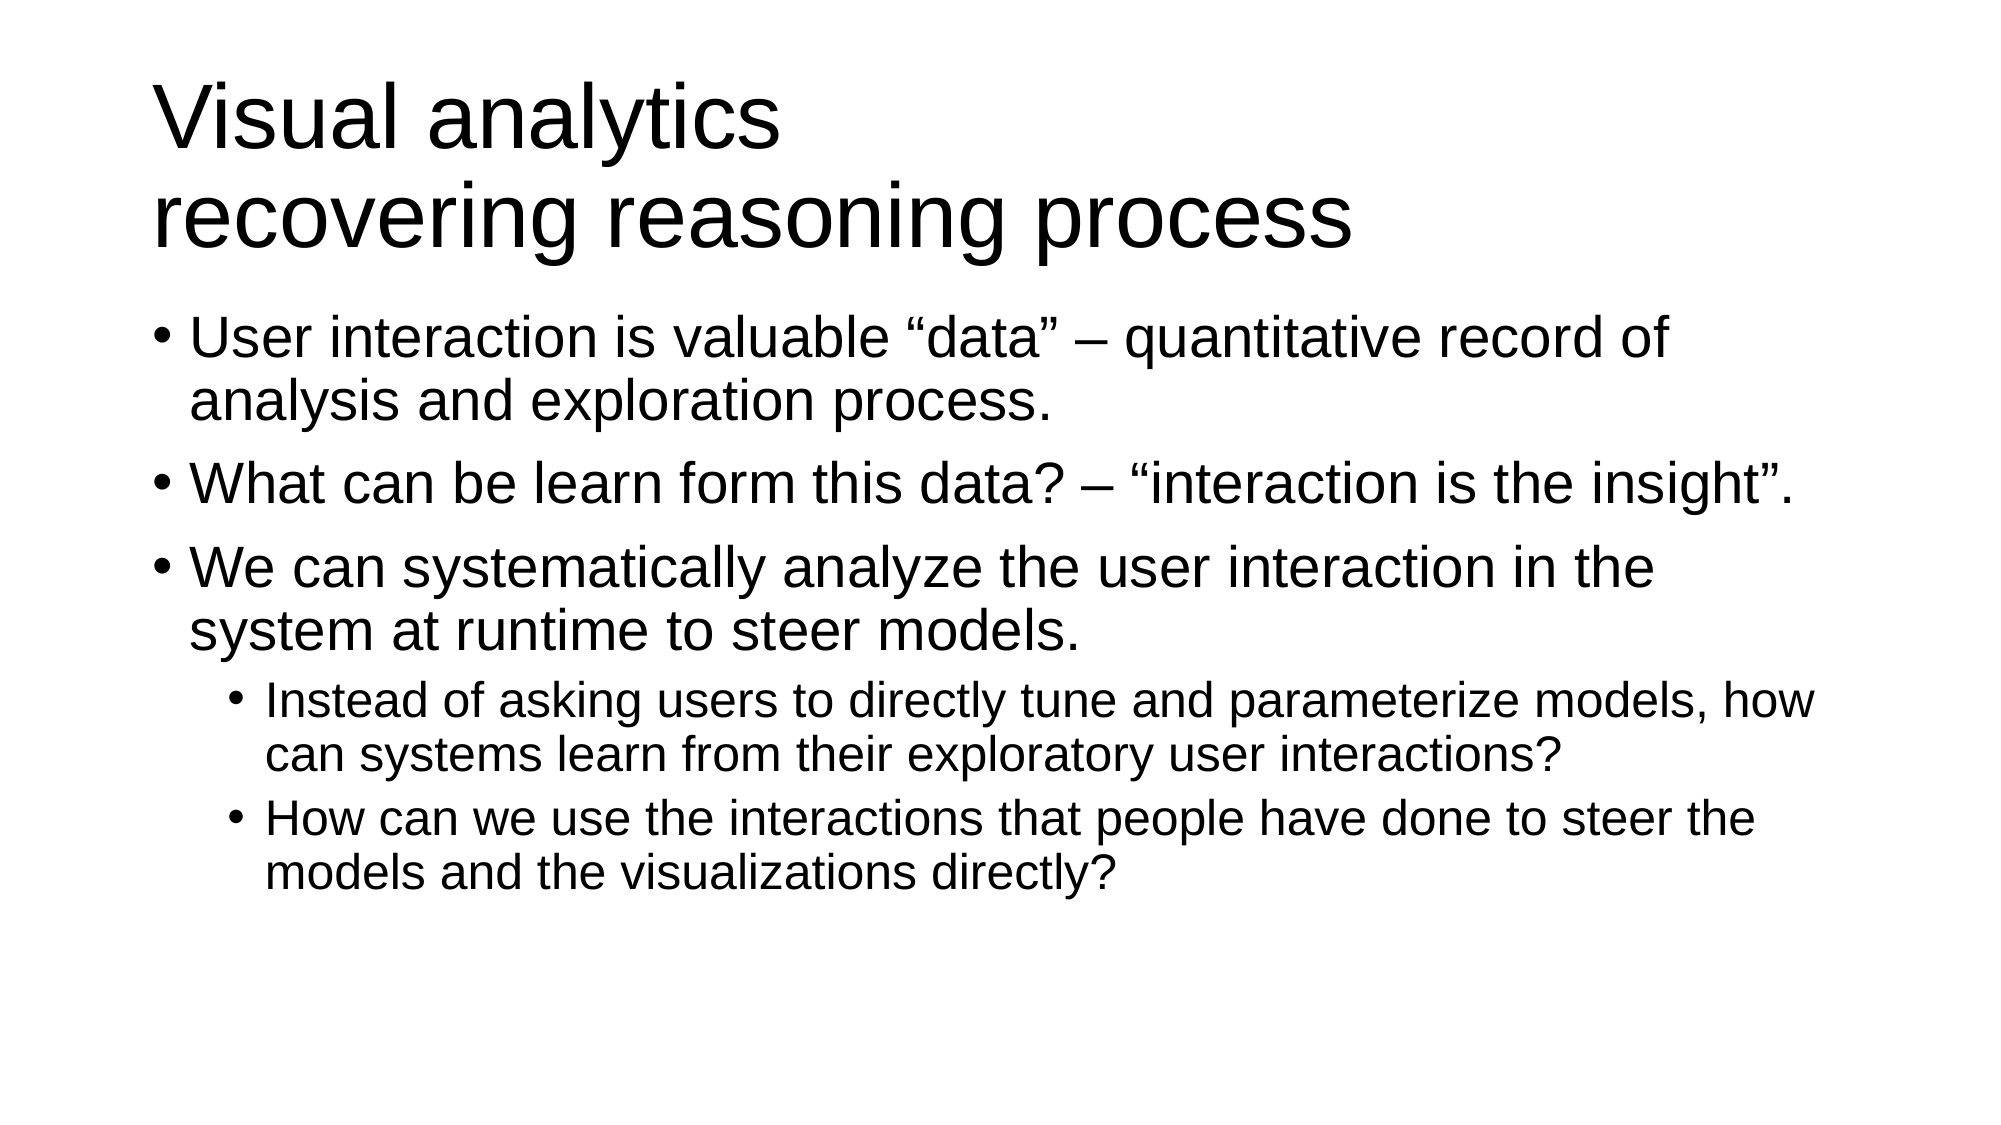

# Visual analytics recovering reasoning process
User interaction is valuable “data” – quantitative record of analysis and exploration process.
What can be learn form this data? – “interaction is the insight”.
We can systematically analyze the user interaction in the system at runtime to steer models.
Instead of asking users to directly tune and parameterize models, how can systems learn from their exploratory user interactions?
How can we use the interactions that people have done to steer the models and the visualizations directly?